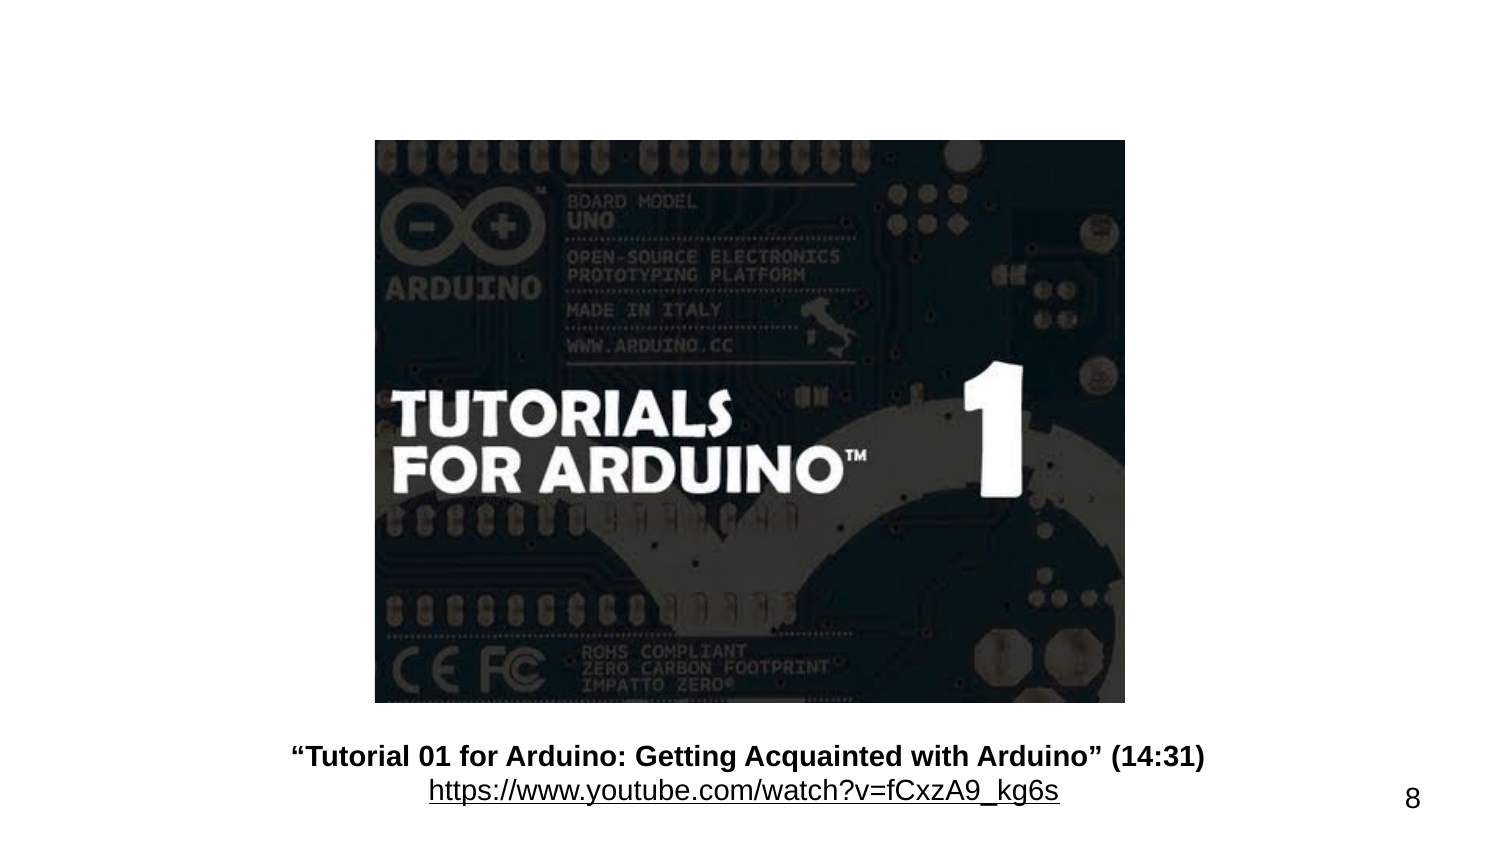

“Tutorial 01 for Arduino: Getting Acquainted with Arduino” (14:31)
https://www.youtube.com/watch?v=fCxzA9_kg6s
8